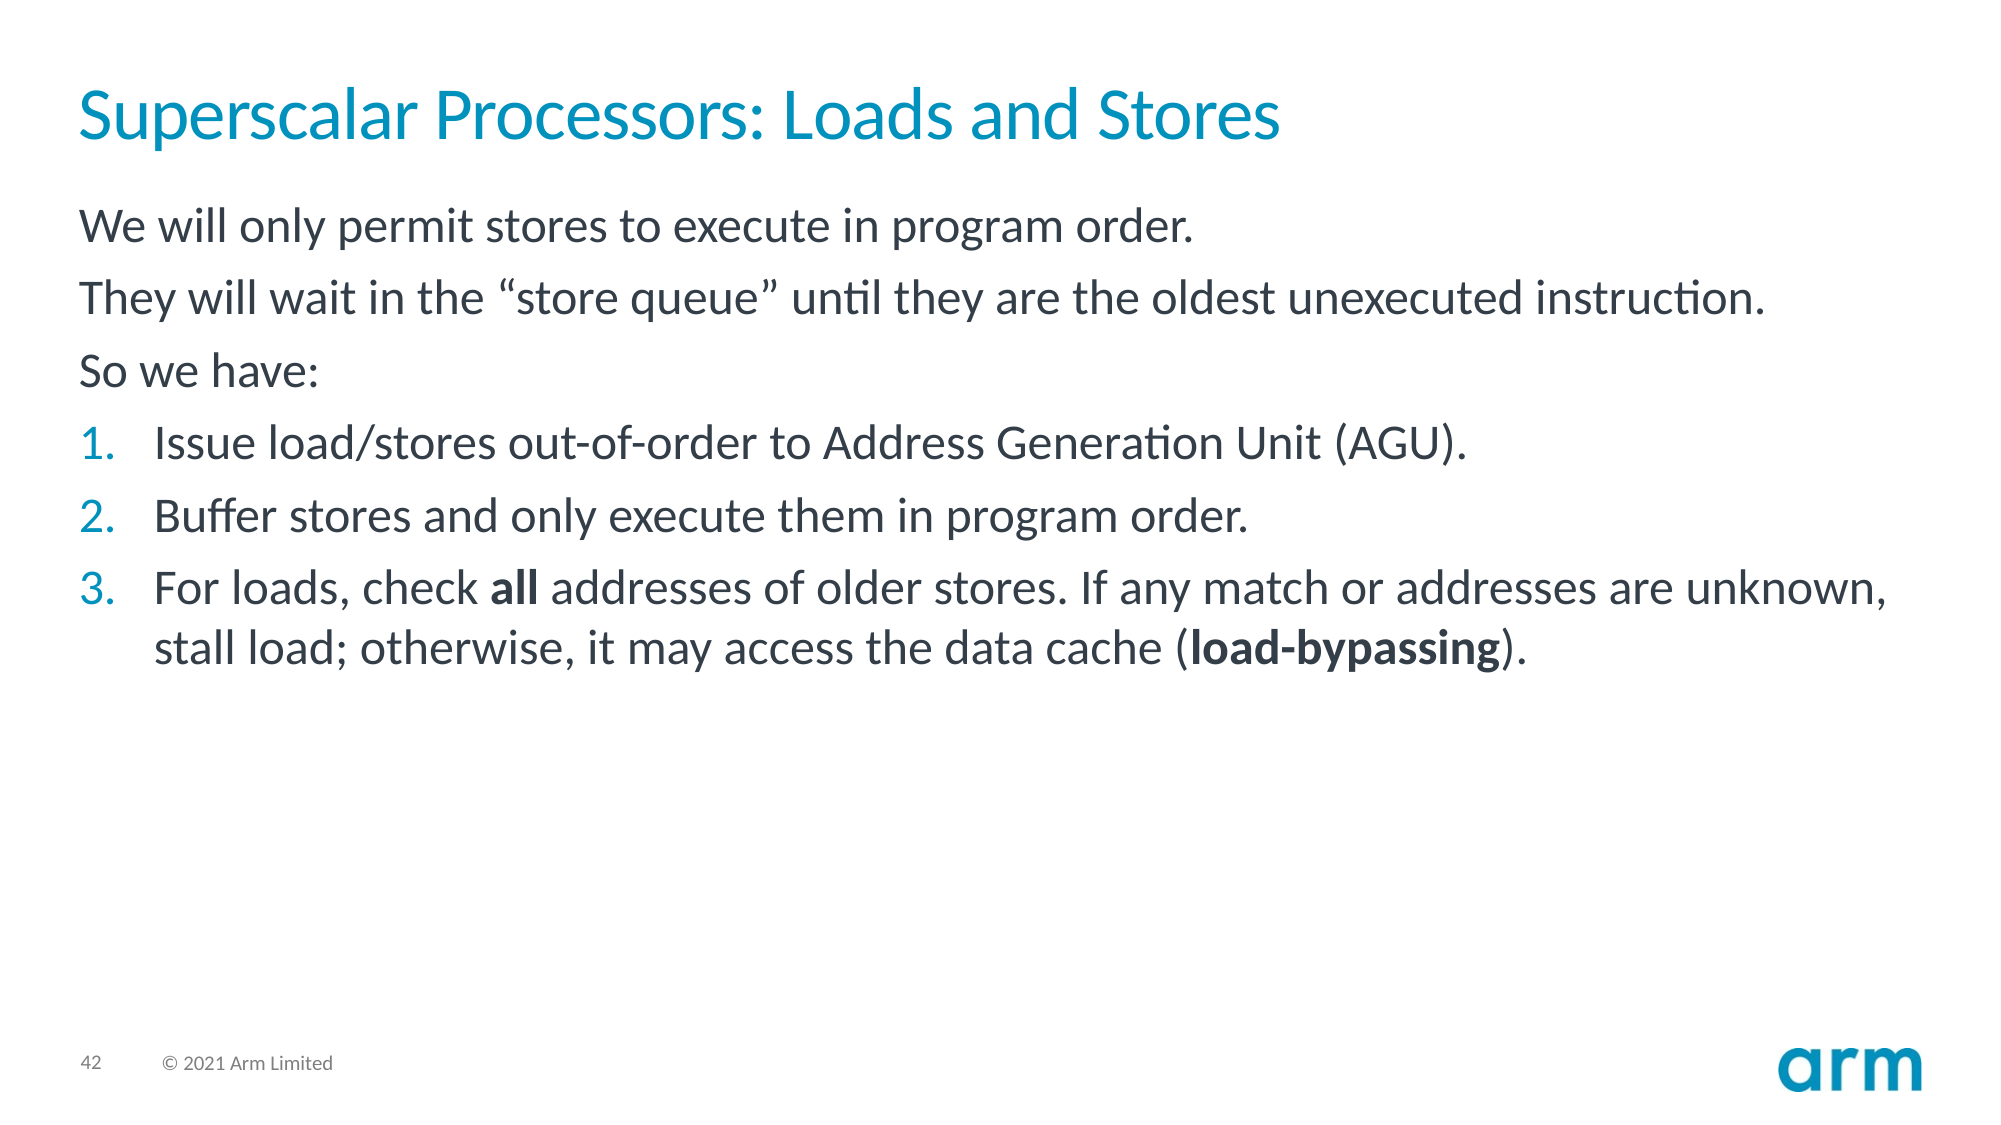

# Superscalar Processors: Loads and Stores
We will only permit stores to execute in program order.
They will wait in the “store queue” until they are the oldest unexecuted instruction.
So we have:
Issue load/stores out-of-order to Address Generation Unit (AGU).
Buffer stores and only execute them in program order.
For loads, check all addresses of older stores. If any match or addresses are unknown, stall load; otherwise, it may access the data cache (load-bypassing).